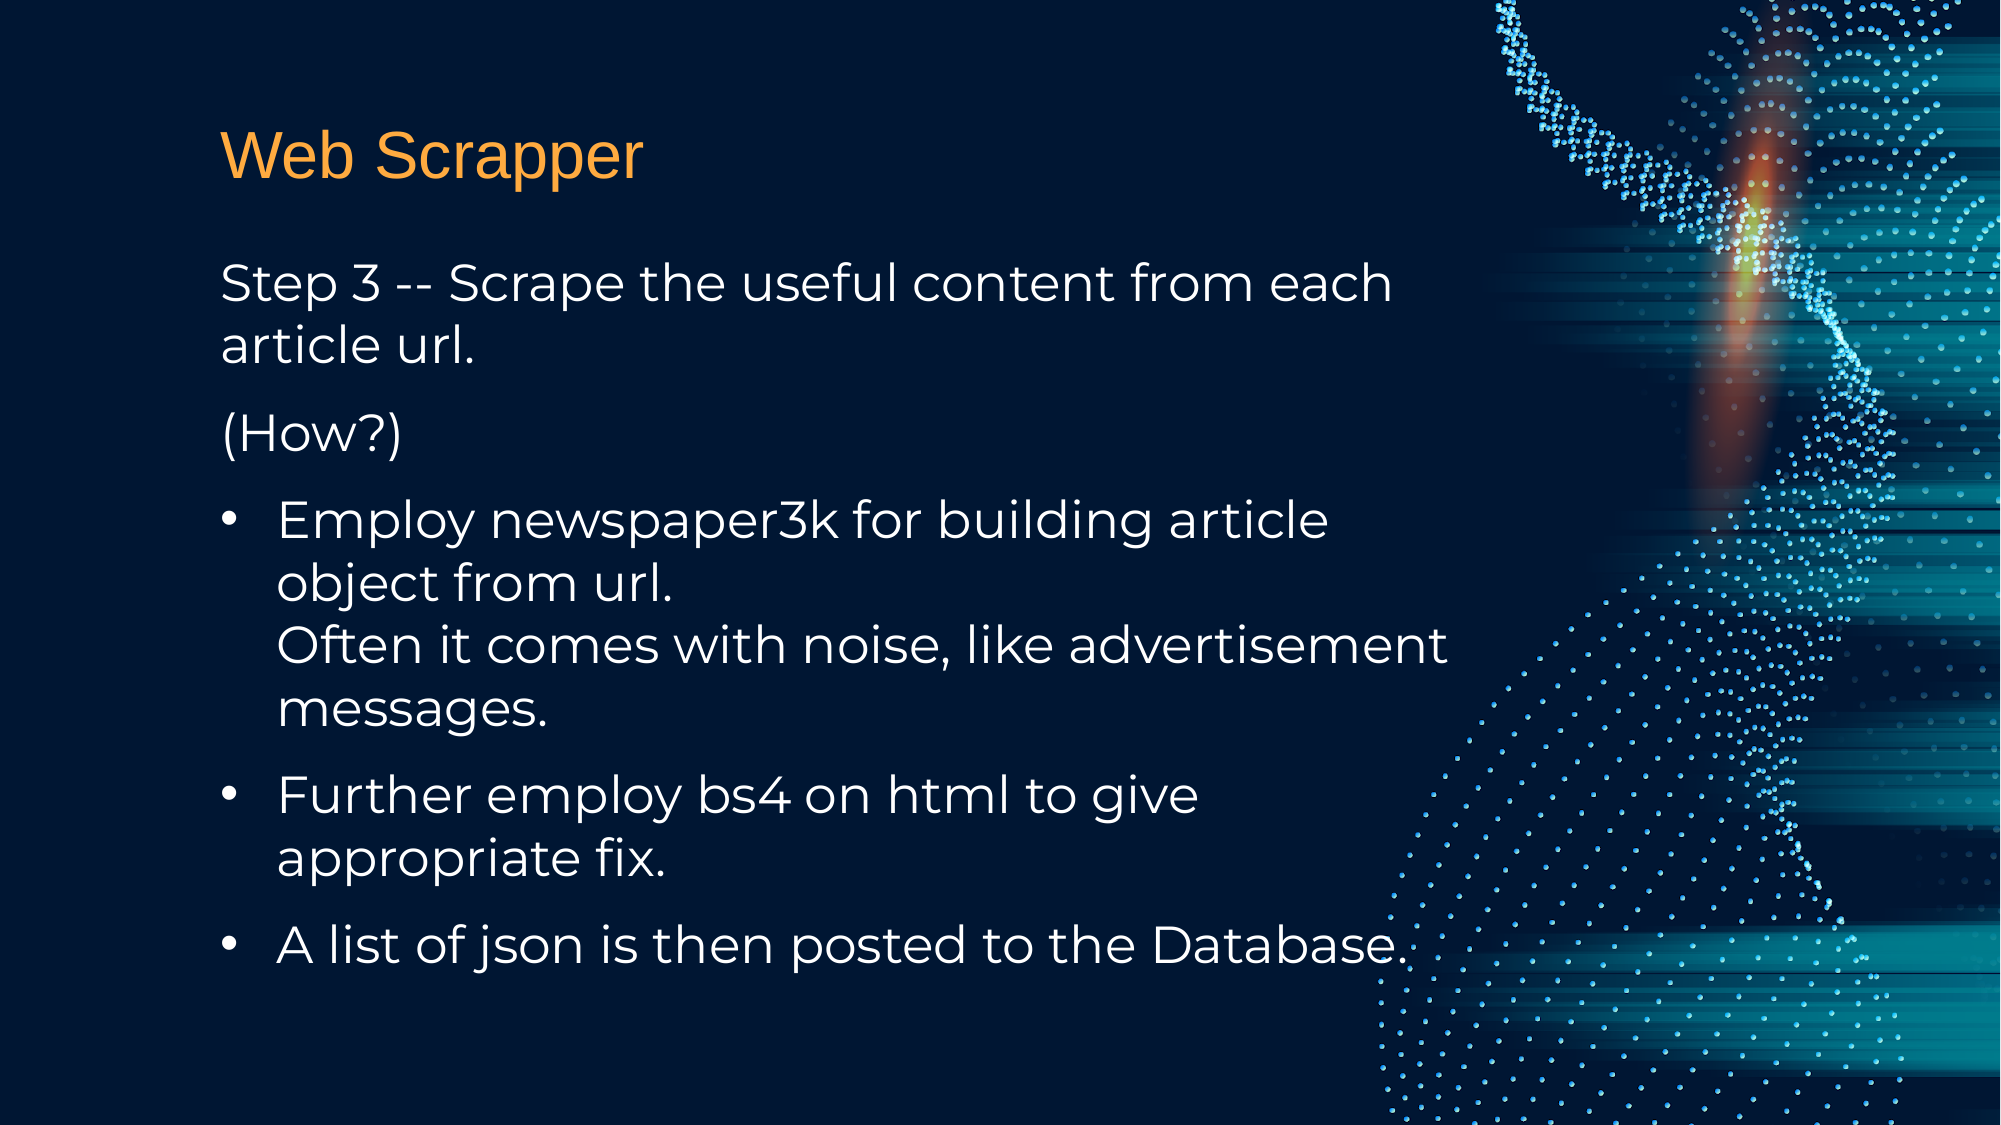

# Web Scrapper
Step 3 -- Scrape the useful content from each article url.
(How?)
Employ newspaper3k for building article object from url.
Often it comes with noise, like advertisement messages.
Further employ bs4 on html to give appropriate fix.
A list of json is then posted to the Database.